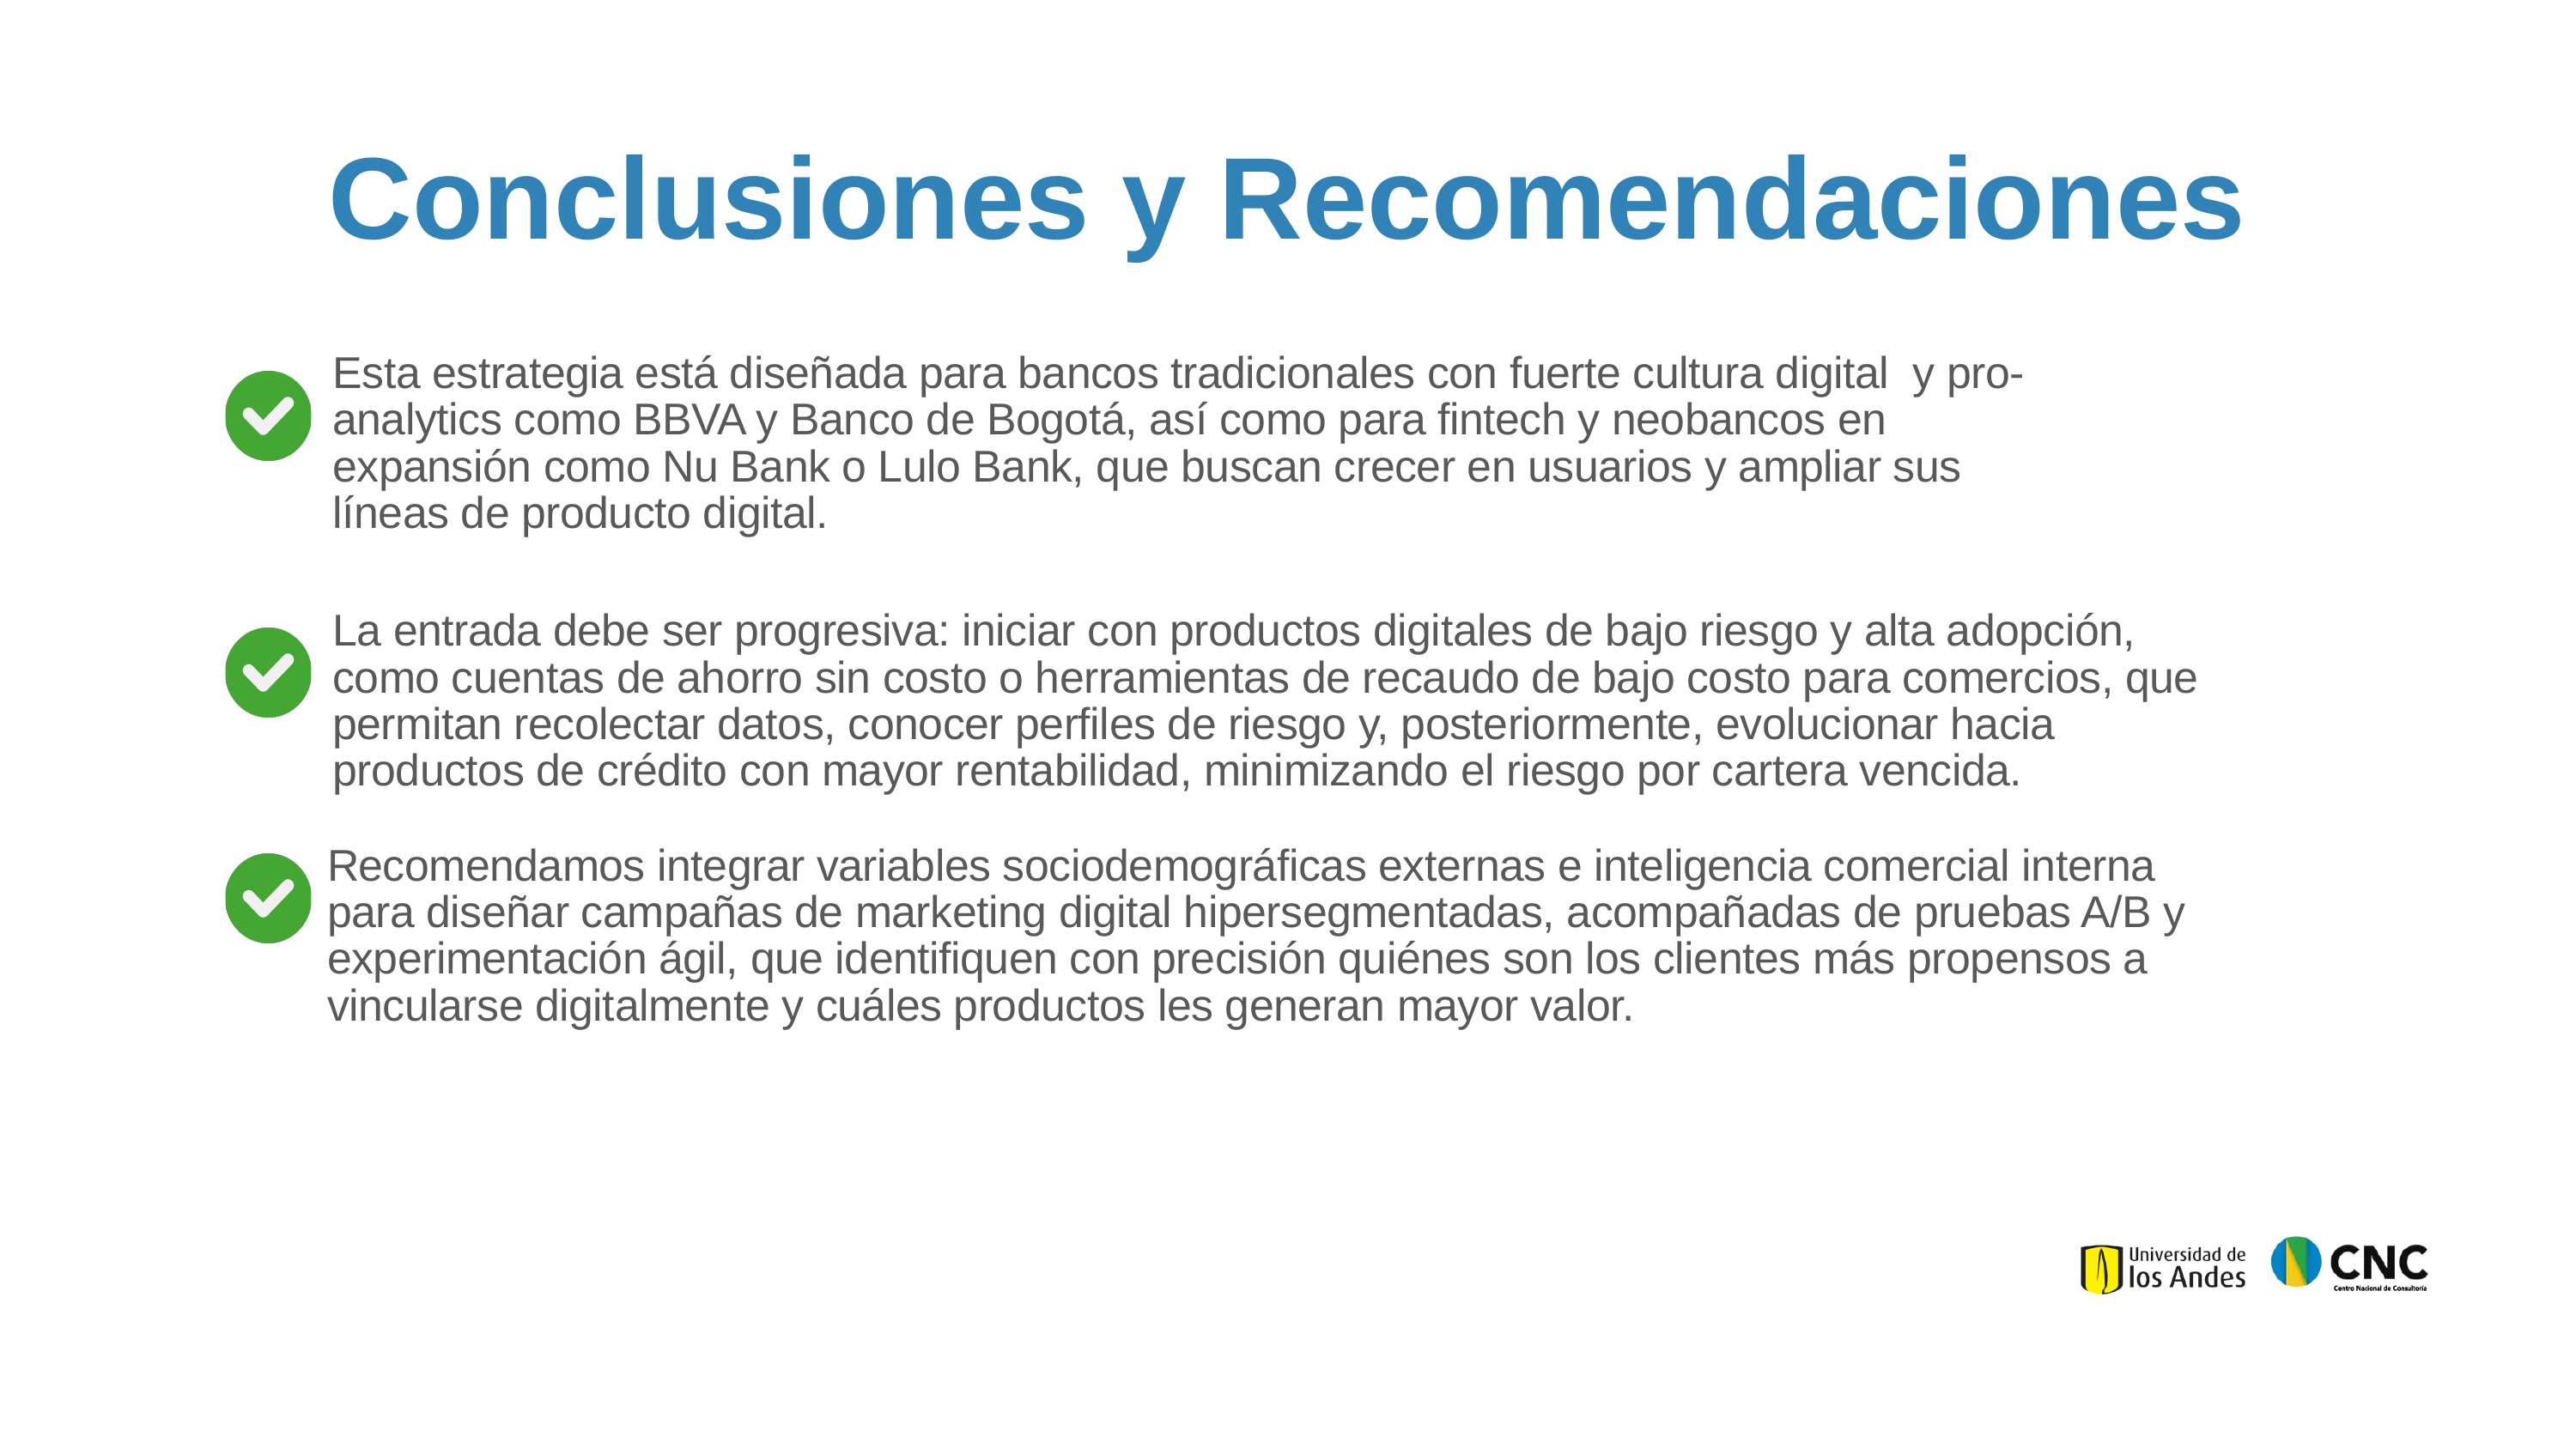

Conclusiones y Recomendaciones
Esta estrategia está diseñada para bancos tradicionales con fuerte cultura digital  y pro-analytics como BBVA y Banco de Bogotá, así como para fintech y neobancos en expansión como Nu Bank o Lulo Bank, que buscan crecer en usuarios y ampliar sus líneas de producto digital.

La entrada debe ser progresiva: iniciar con productos digitales de bajo riesgo y alta adopción, como cuentas de ahorro sin costo o herramientas de recaudo de bajo costo para comercios, que permitan recolectar datos, conocer perfiles de riesgo y, posteriormente, evolucionar hacia productos de crédito con mayor rentabilidad, minimizando el riesgo por cartera vencida.

Recomendamos integrar variables sociodemográficas externas e inteligencia comercial interna para diseñar campañas de marketing digital hipersegmentadas, acompañadas de pruebas A/B y experimentación ágil, que identifiquen con precisión quiénes son los clientes más propensos a vincularse digitalmente y cuáles productos les generan mayor valor.